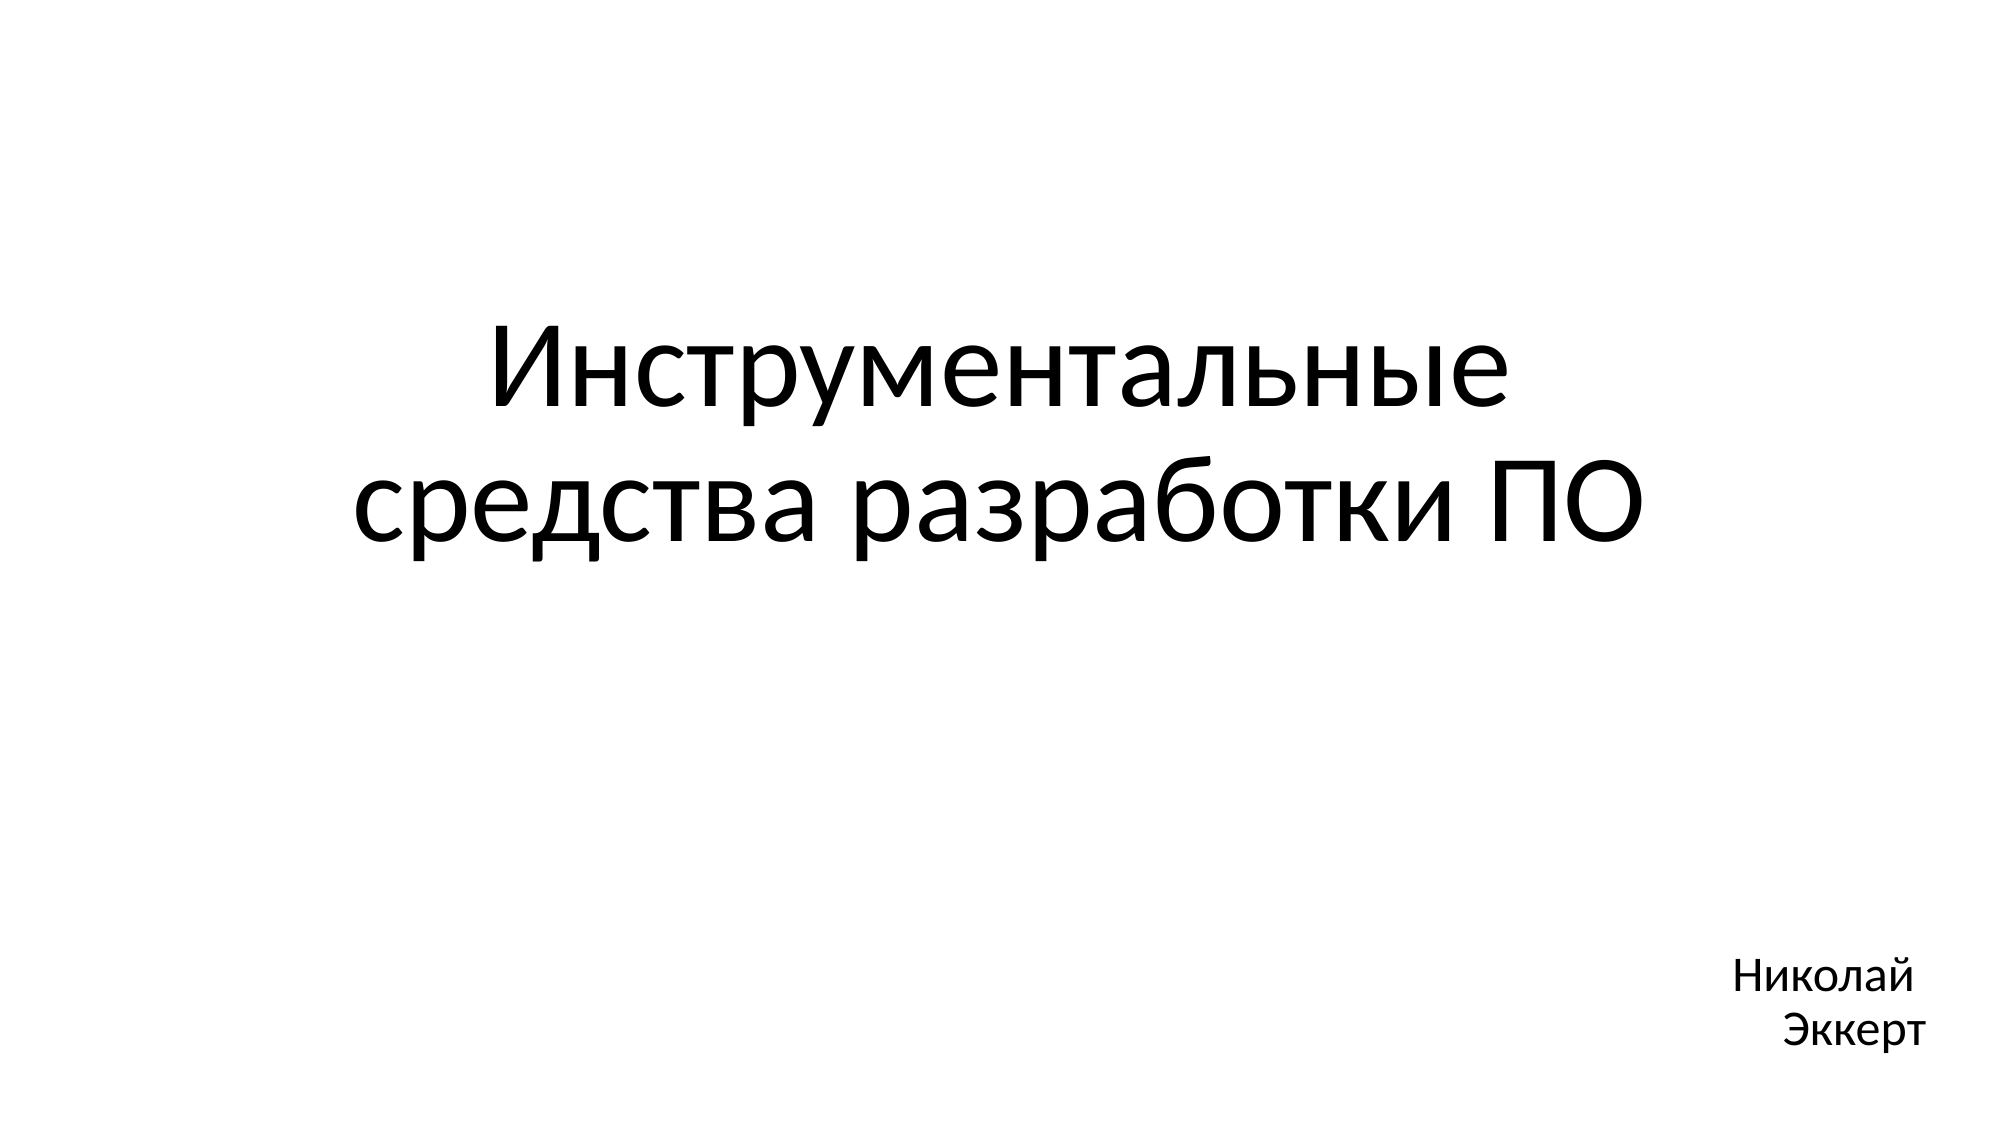

# Инструментальные средства разработки ПО
Николай
Эккерт